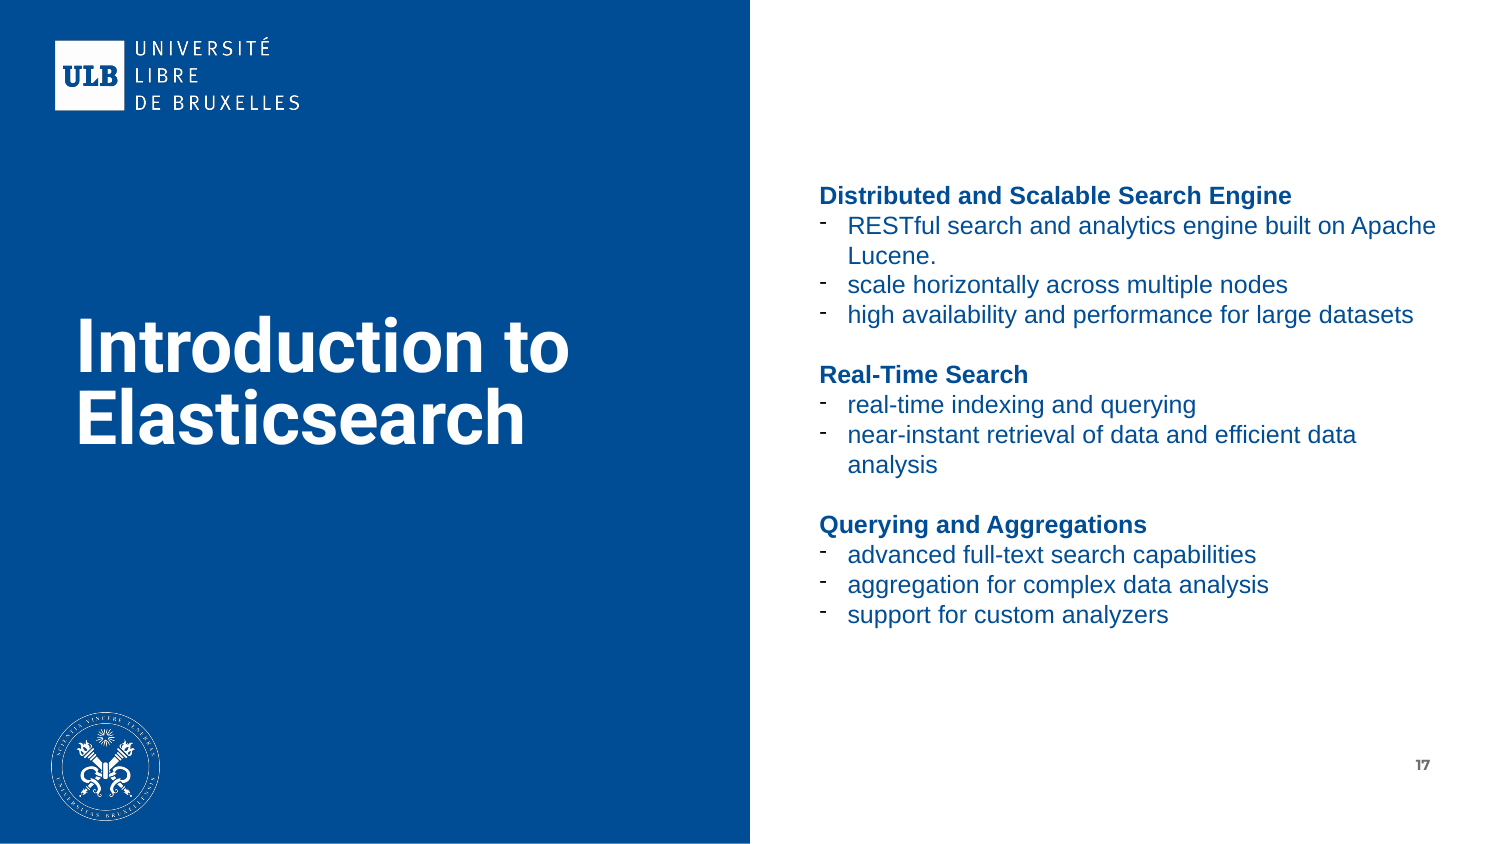

Distributed and Scalable Search Engine ​
RESTful search and analytics engine built on Apache Lucene.​
scale horizontally across multiple nodes
high availability and performance for large datasets

Real-Time Search
real-time indexing and querying
near-instant retrieval of data and efficient data analysis

Querying and Aggregations
advanced full-text search capabilities
aggregation for complex data analysis
support for custom analyzers
# Introduction to Elasticsearch